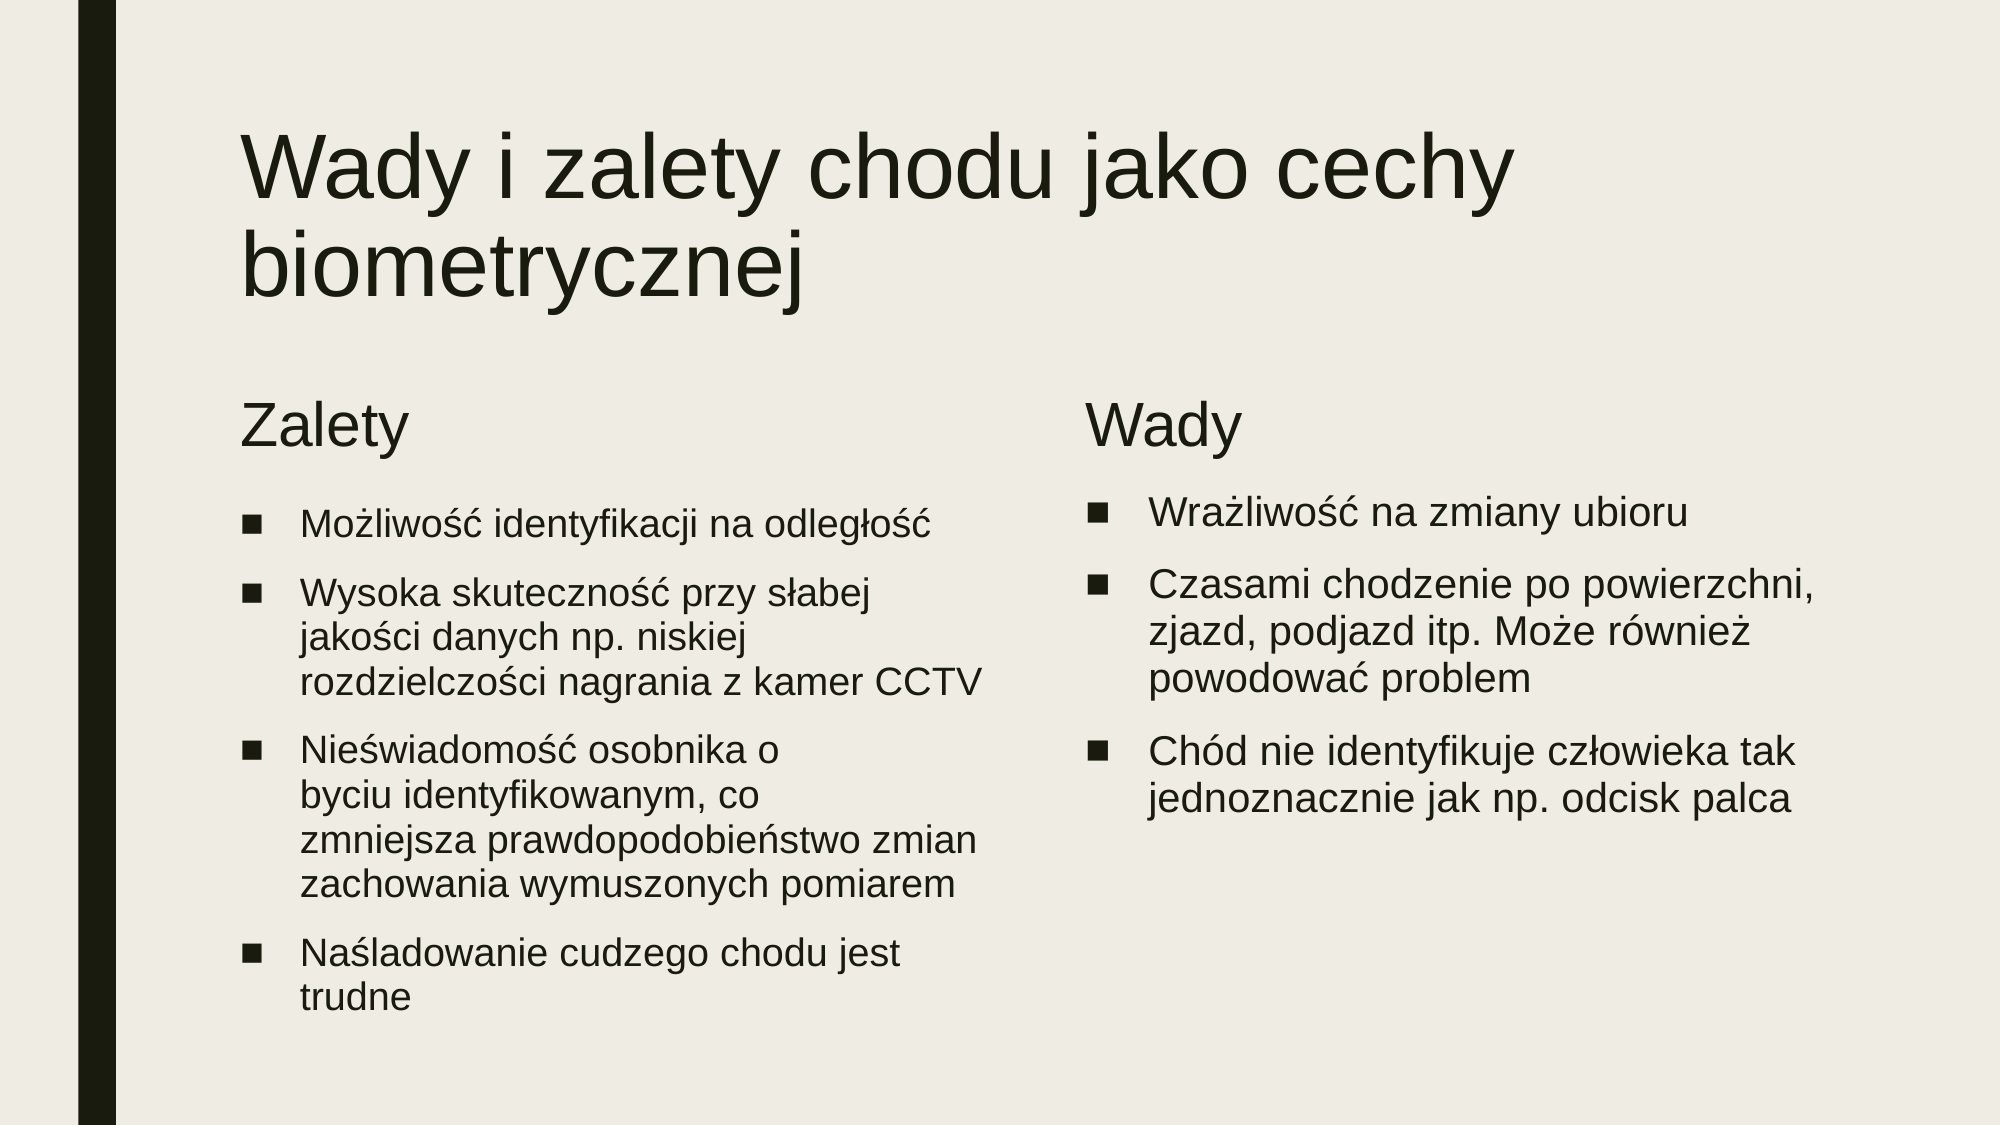

# Wady i zalety chodu jako cechy biometrycznej
Zalety
Wady
Wrażliwość na zmiany ubioru
Czasami chodzenie po powierzchni, zjazd, podjazd itp. Może również powodować problem
Chód nie identyfikuje człowieka tak jednoznacznie jak np. odcisk palca

Możliwość identyfikacji na odległość
Wysoka skuteczność przy słabej jakości danych np. niskiej  rozdzielczości nagrania z kamer CCTV
Nieświadomość osobnika o byciu identyfikowanym, co zmniejsza prawdopodobieństwo zmian zachowania wymuszonych pomiarem
Naśladowanie cudzego chodu jest trudne